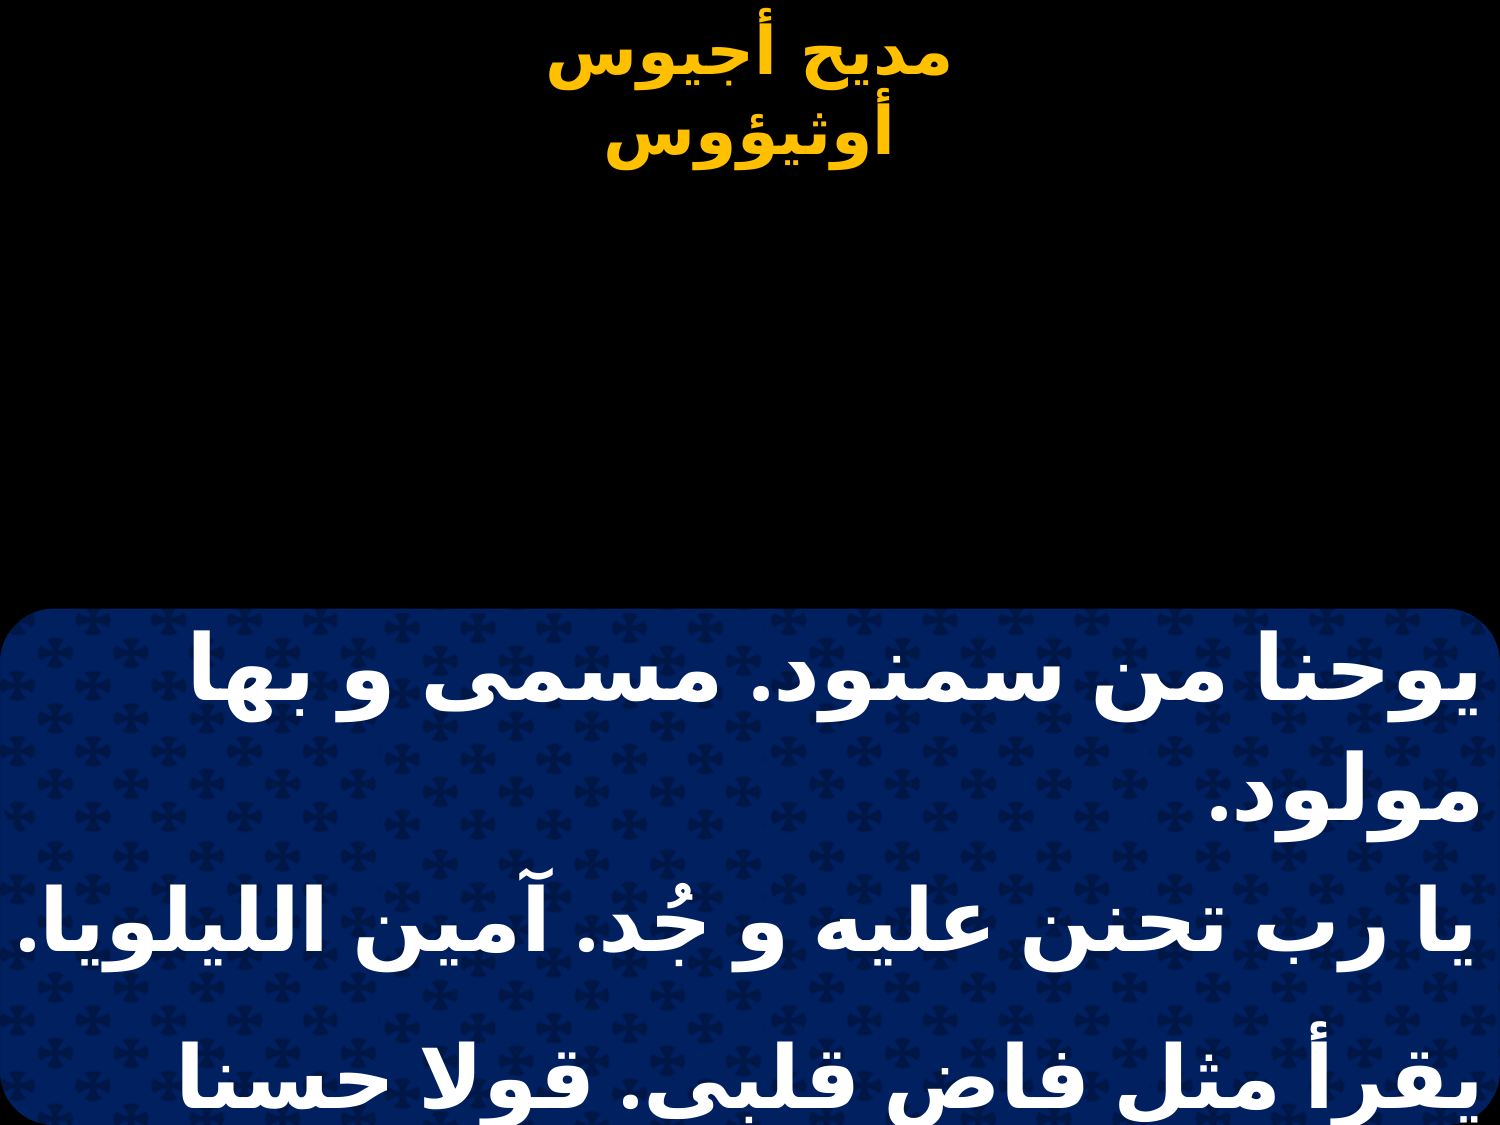

#
| يوحنا من سمنود. مسمى و بها مولود. |
| --- |
| يا رب تحنن عليه و جُد. آمين الليلويا. |
|  |
| يقرأ مثل فاض قلبى. قولا حسنا مجلى. |
| يتحقق بمراد ربى. آمين الليلويا. |